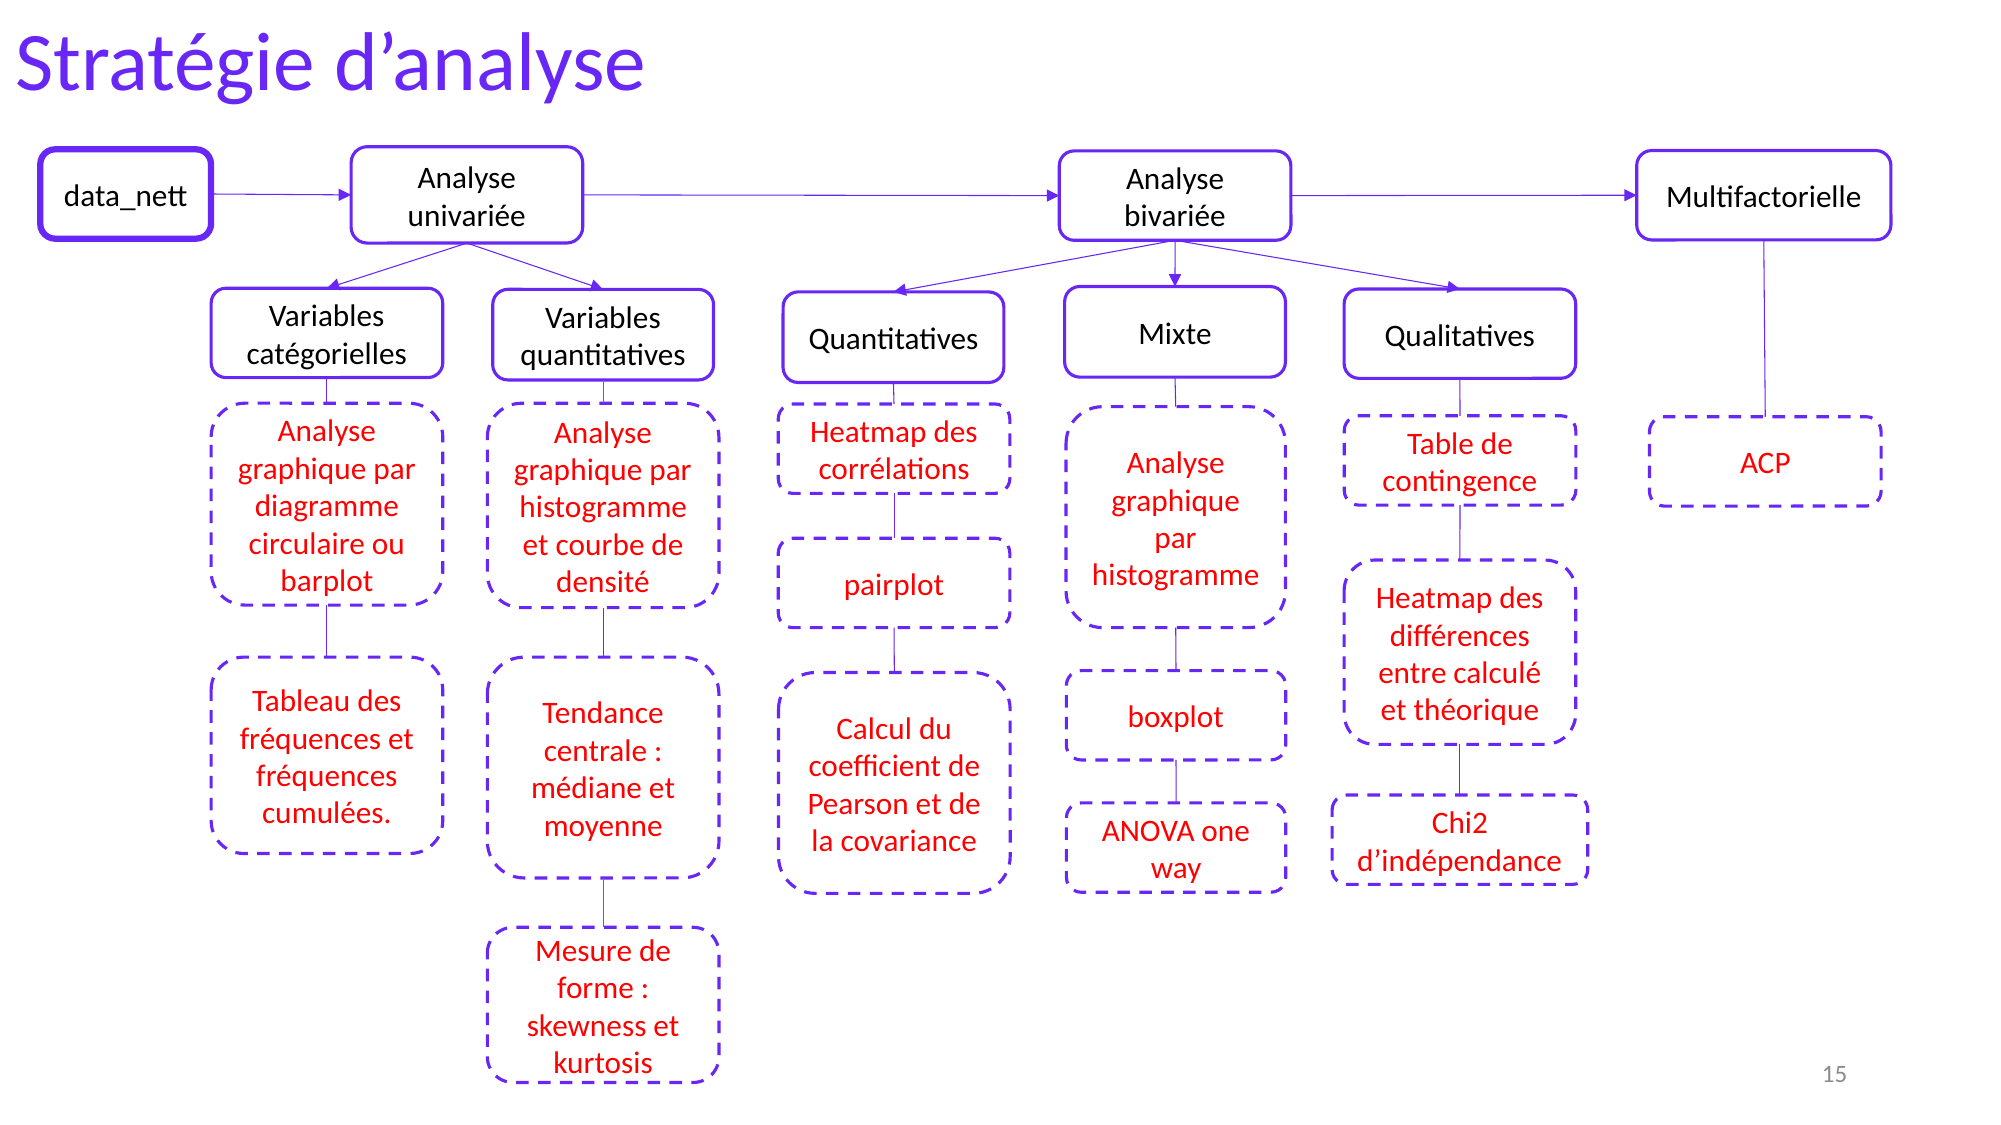

# Stratégie d’analyse
Analyse univariée
data_nett
Multifactorielle
Analyse bivariée
Mixte
Variables catégorielles
Qualitatives
Variables quantitatives
Quantitatives
Analyse graphique par diagramme circulaire ou barplot
Analyse graphique par histogramme et courbe de densité
Heatmap des corrélations
Analyse graphique par histogramme
Table de contingence
ACP
pairplot
Heatmap des différences entre calculé et théorique
Tableau des fréquences et fréquences cumulées.
Tendance centrale : médiane et moyenne
boxplot
Calcul du coefficient de Pearson et de la covariance
Chi2 d’indépendance
ANOVA one way
Mesure de forme : skewness et kurtosis
15